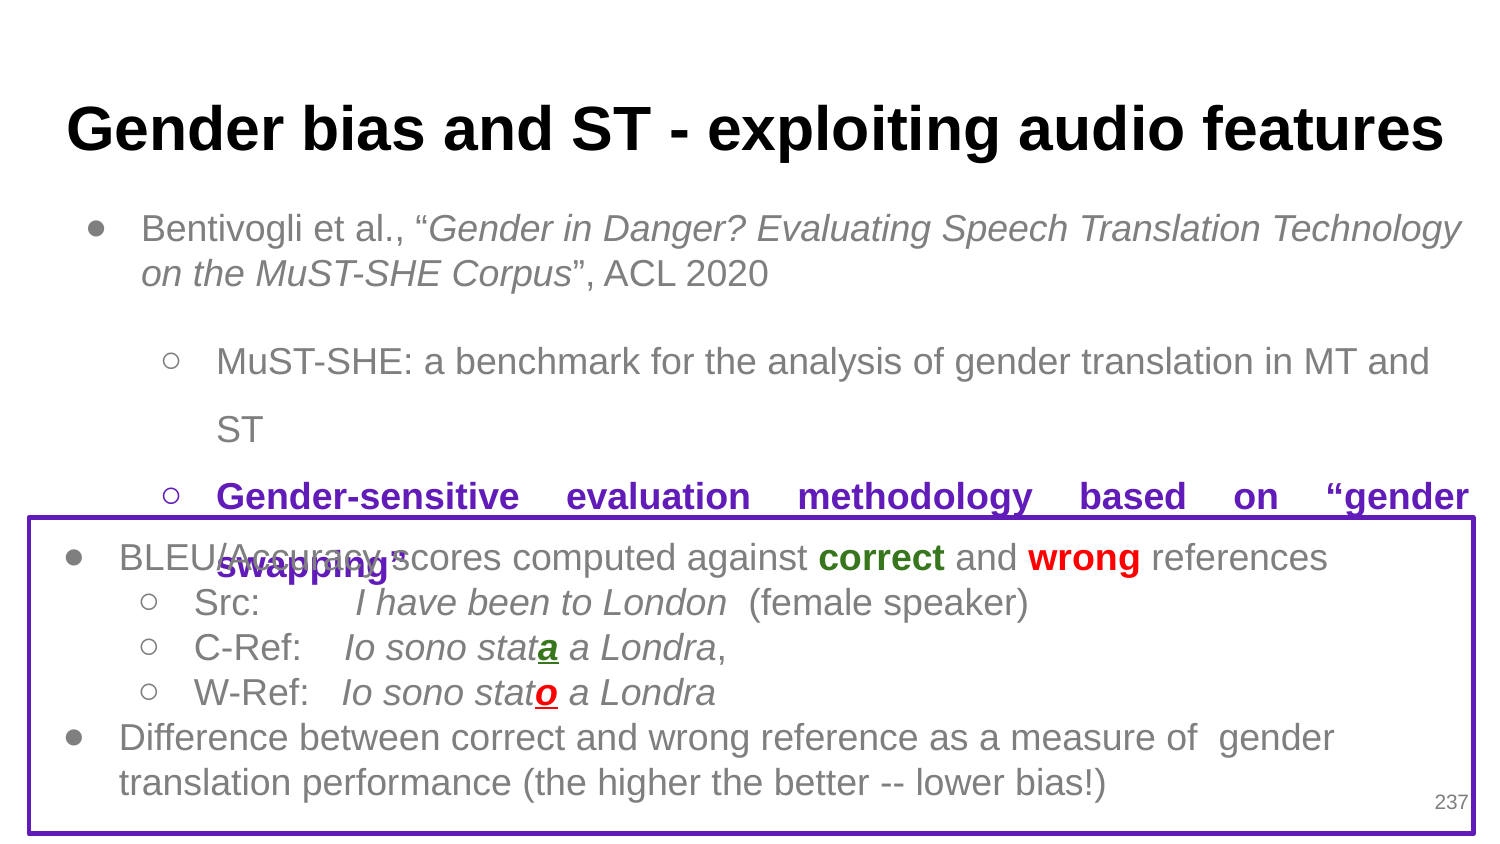

# Gender bias and ST - exploiting audio features
Bentivogli et al., “Gender in Danger? Evaluating Speech Translation Technology on the MuST-SHE Corpus”, ACL 2020
MuST-SHE: a benchmark for the analysis of gender translation in MT and ST
Gender-sensitive evaluation methodology based on “gender swapping”
Comparison between end-to-end and cascade ST approaches

BLEU/Accuracy scores computed against correct and wrong references
Src:         I have been to London  (female speaker)
C-Ref:    Io sono stata a Londra,
W-Ref:   Io sono stato a Londra
Difference between correct and wrong reference as a measure of  gender translation performance (the higher the better -- lower bias!)

237